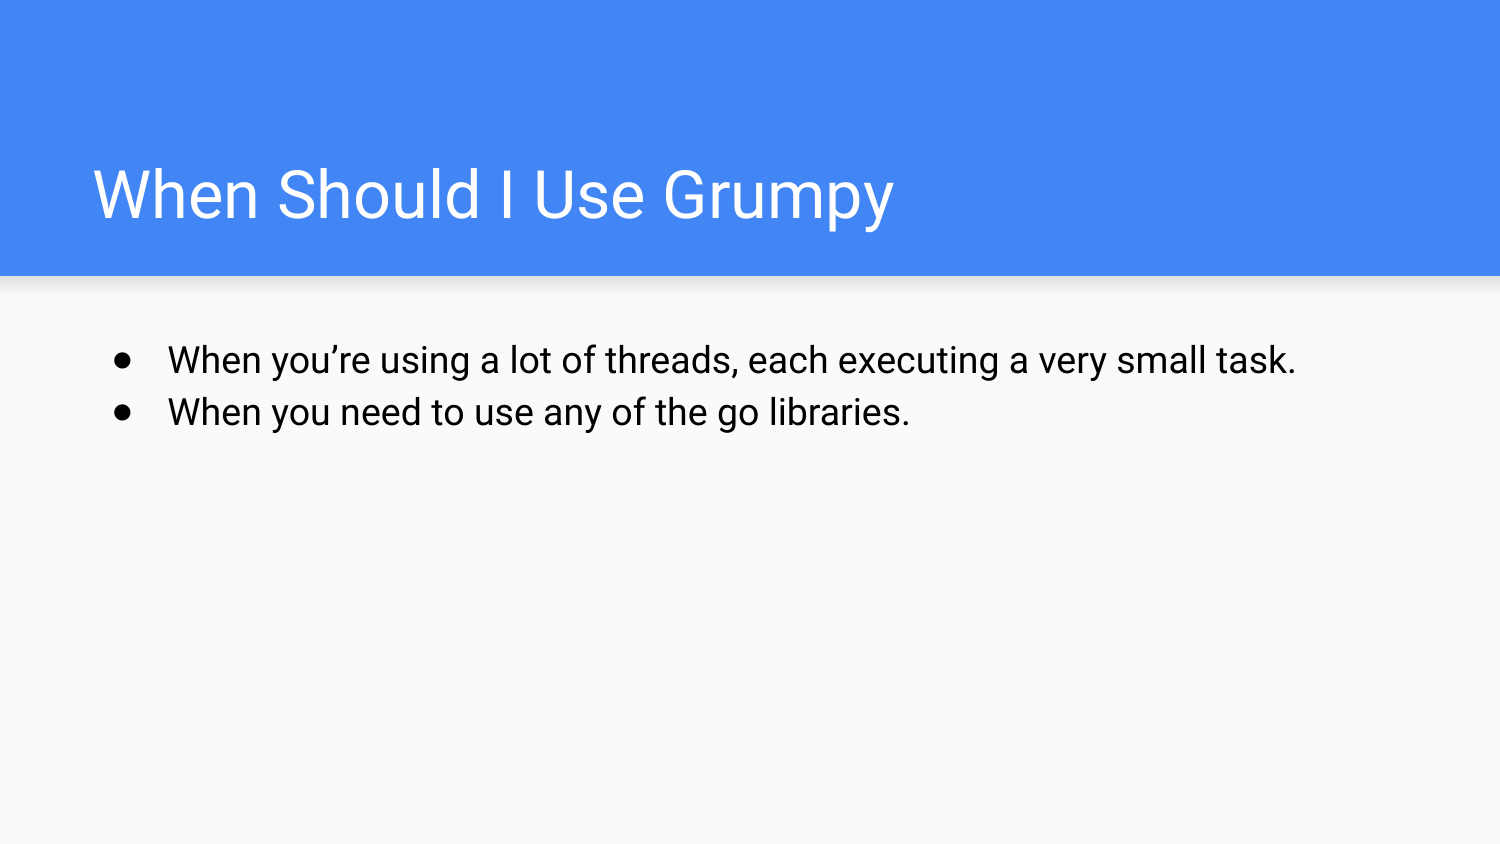

# When Should I Use Grumpy
When you’re using a lot of threads, each executing a very small task.
When you need to use any of the go libraries.